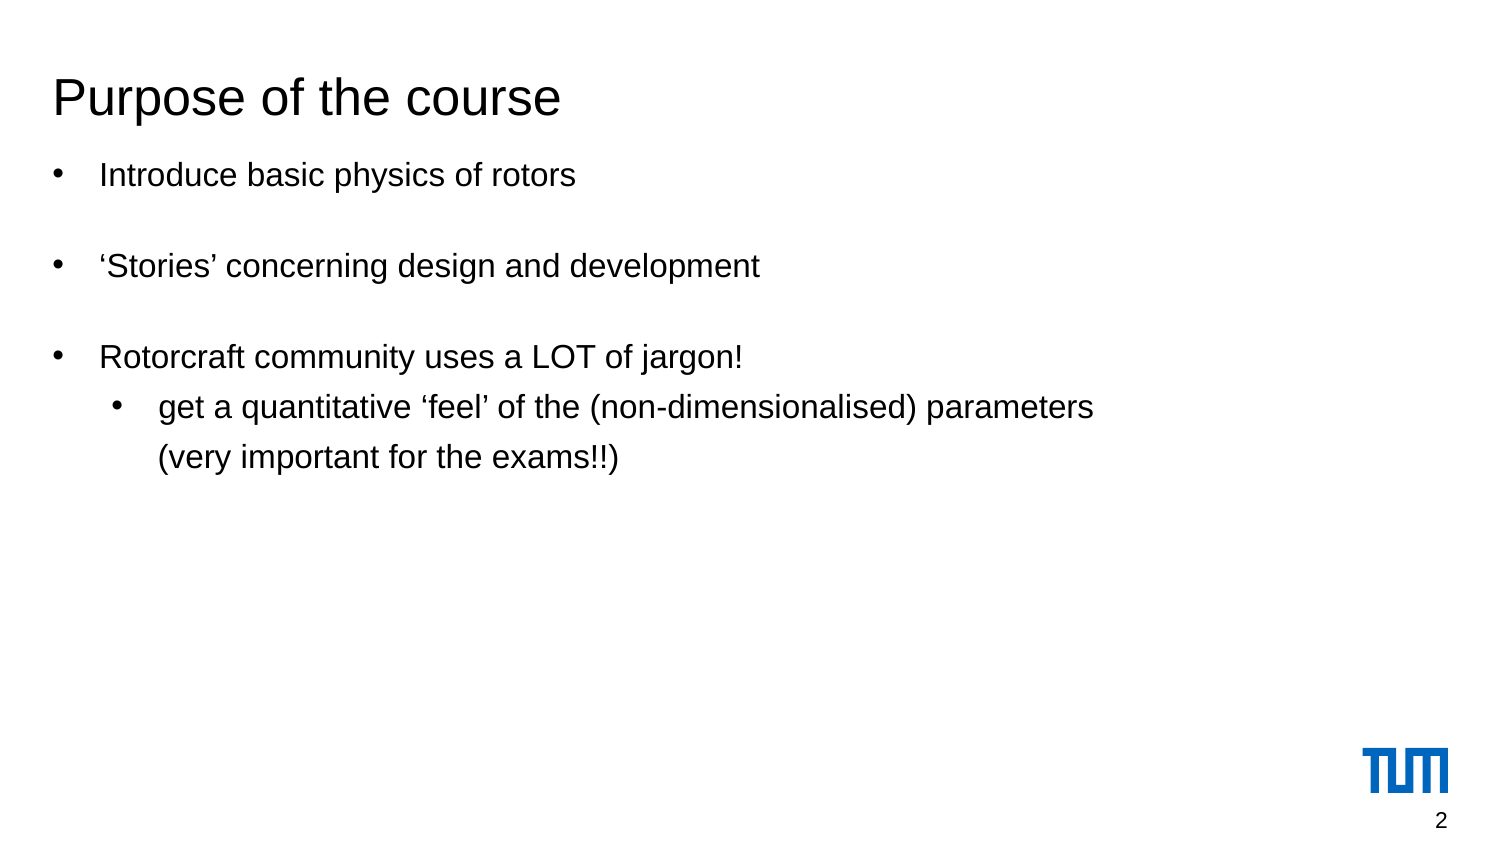

# Purpose of the course
Introduce basic physics of rotors

‘Stories’ concerning design and development

Rotorcraft community uses a LOT of jargon!
get a quantitative ‘feel’ of the (non-dimensionalised) parameters
     (very important for the exams!!)

2